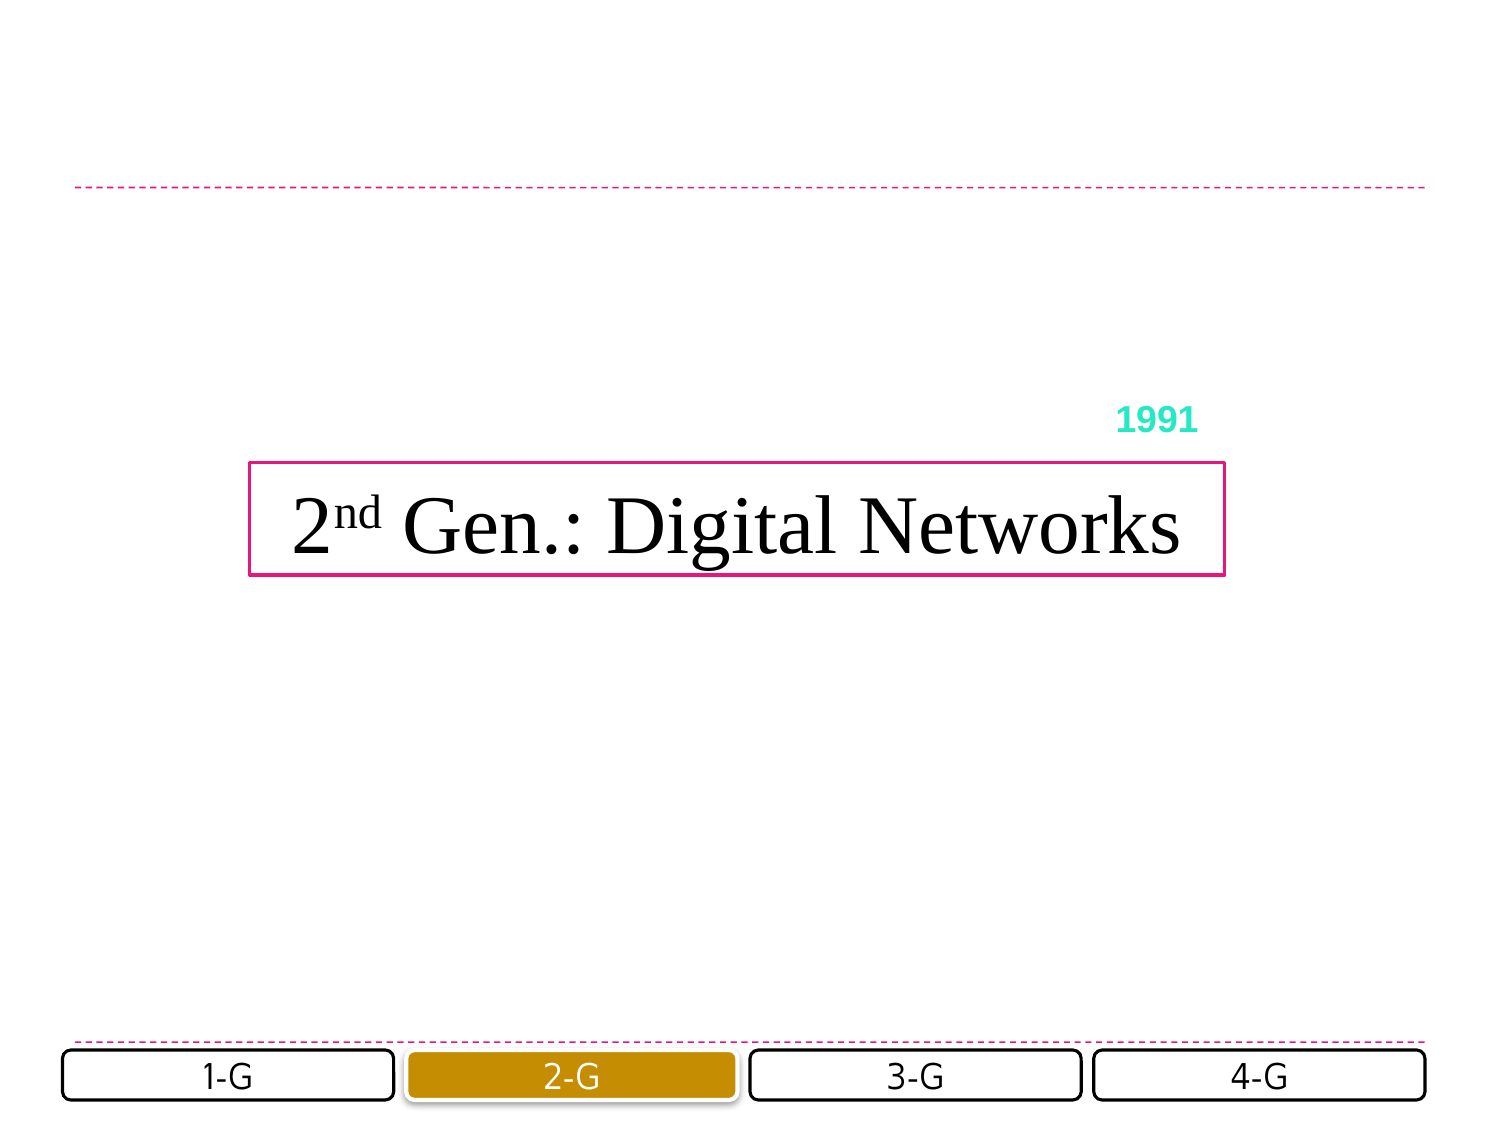

1991
2nd Gen.: Digital Networks
1-G
2-G
3-G
4-G